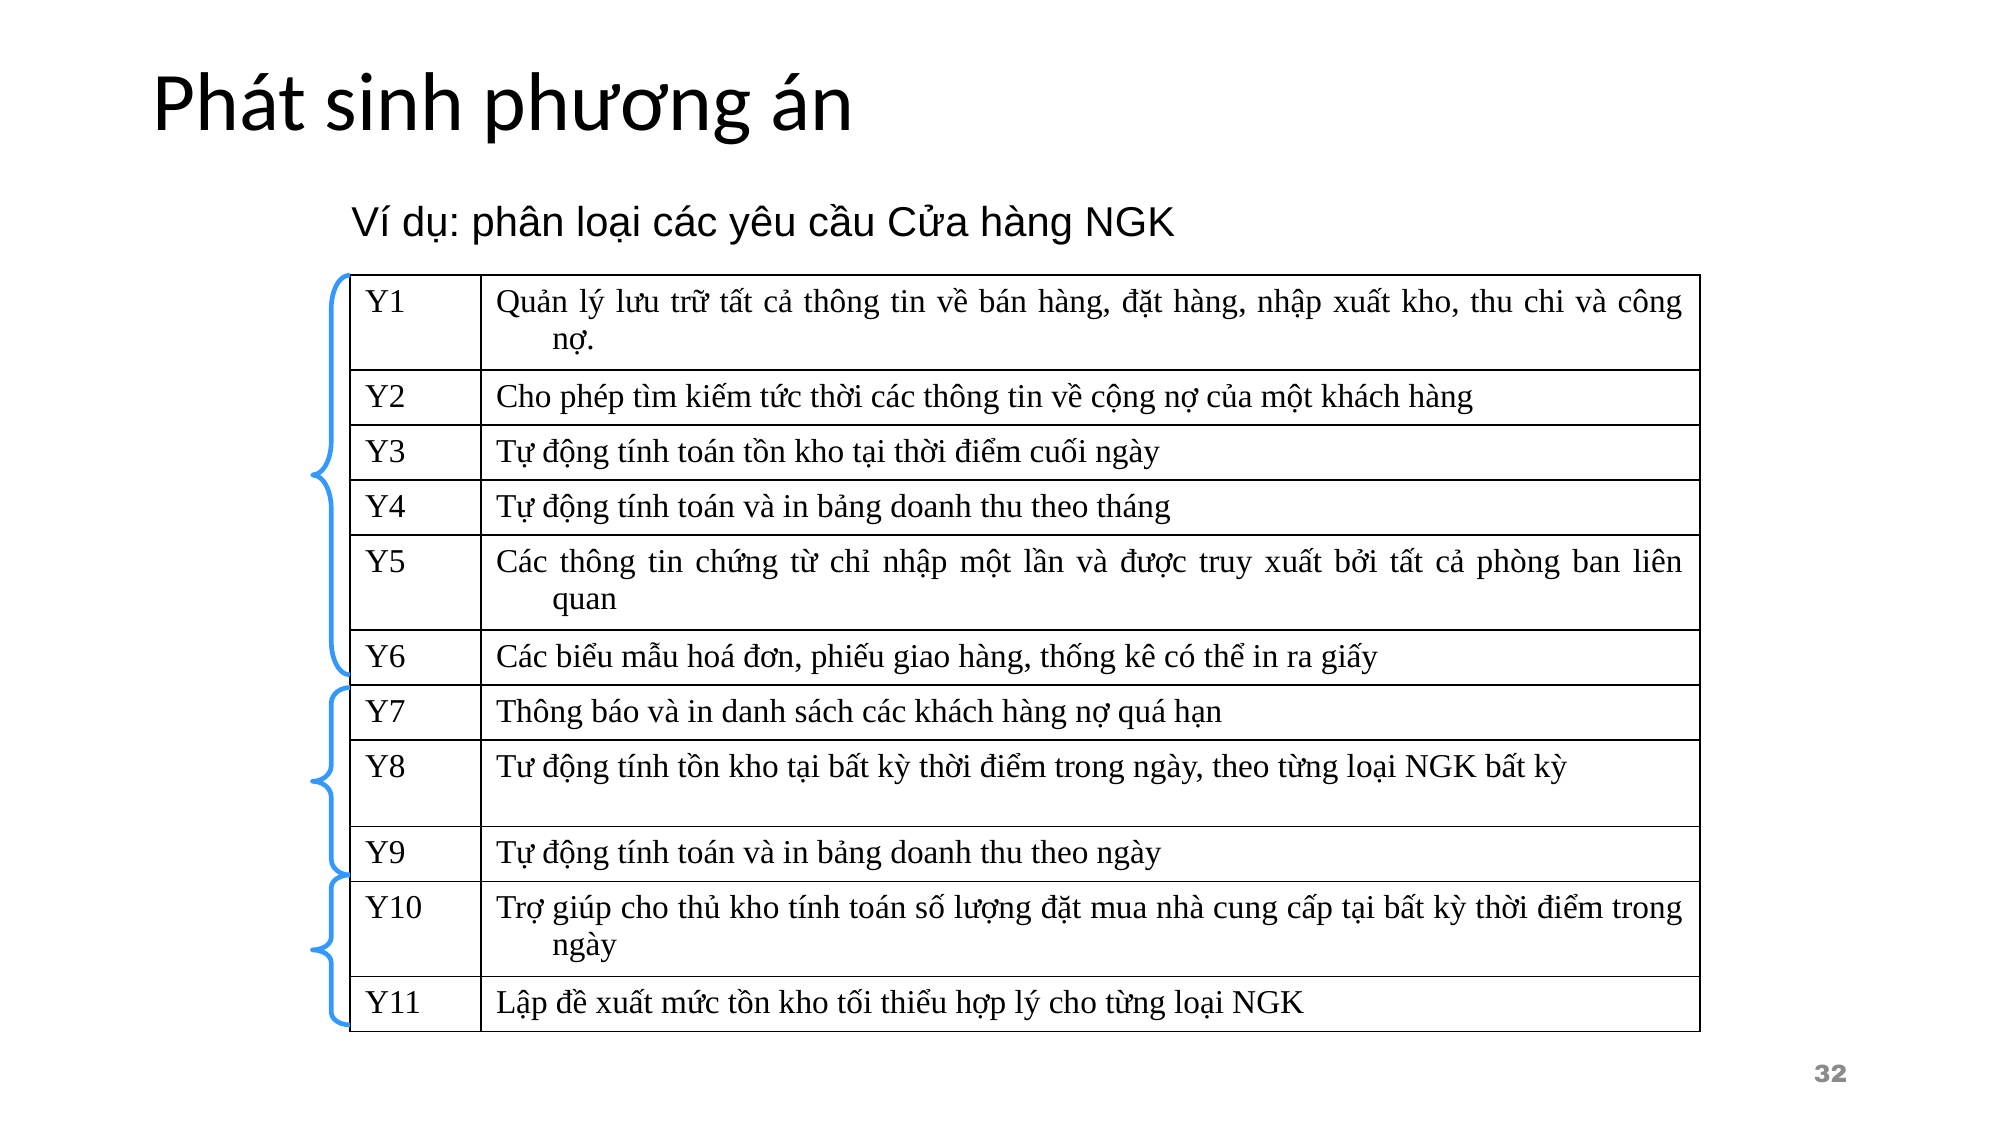

# Phát sinh phương án
Ví dụ: phân loại các yêu cầu Cửa hàng NGK

| Y1 | Quản lý lưu trữ tất cả thông tin về bán hàng, đặt hàng, nhập xuất kho, thu chi và công nợ. |
| --- | --- |
| Y2 | Cho phép tìm kiếm tức thời các thông tin về cộng nợ của một khách hàng |
| Y3 | Tự động tính toán tồn kho tại thời điểm cuối ngày |
| Y4 | Tự động tính toán và in bảng doanh thu theo tháng |
| Y5 | Các thông tin chứng từ chỉ nhập một lần và được truy xuất bởi tất cả phòng ban liên quan |
| Y6 | Các biểu mẫu hoá đơn, phiếu giao hàng, thống kê có thể in ra giấy |
| Y7 | Thông báo và in danh sách các khách hàng nợ quá hạn |
| Y8 | Tư động tính tồn kho tại bất kỳ thời điểm trong ngày, theo từng loại NGK bất kỳ |
| Y9 | Tự động tính toán và in bảng doanh thu theo ngày |
| Y10 | Trợ giúp cho thủ kho tính toán số lượng đặt mua nhà cung cấp tại bất kỳ thời điểm trong ngày |
| Y11 | Lập đề xuất mức tồn kho tối thiểu hợp lý cho từng loại NGK |

32